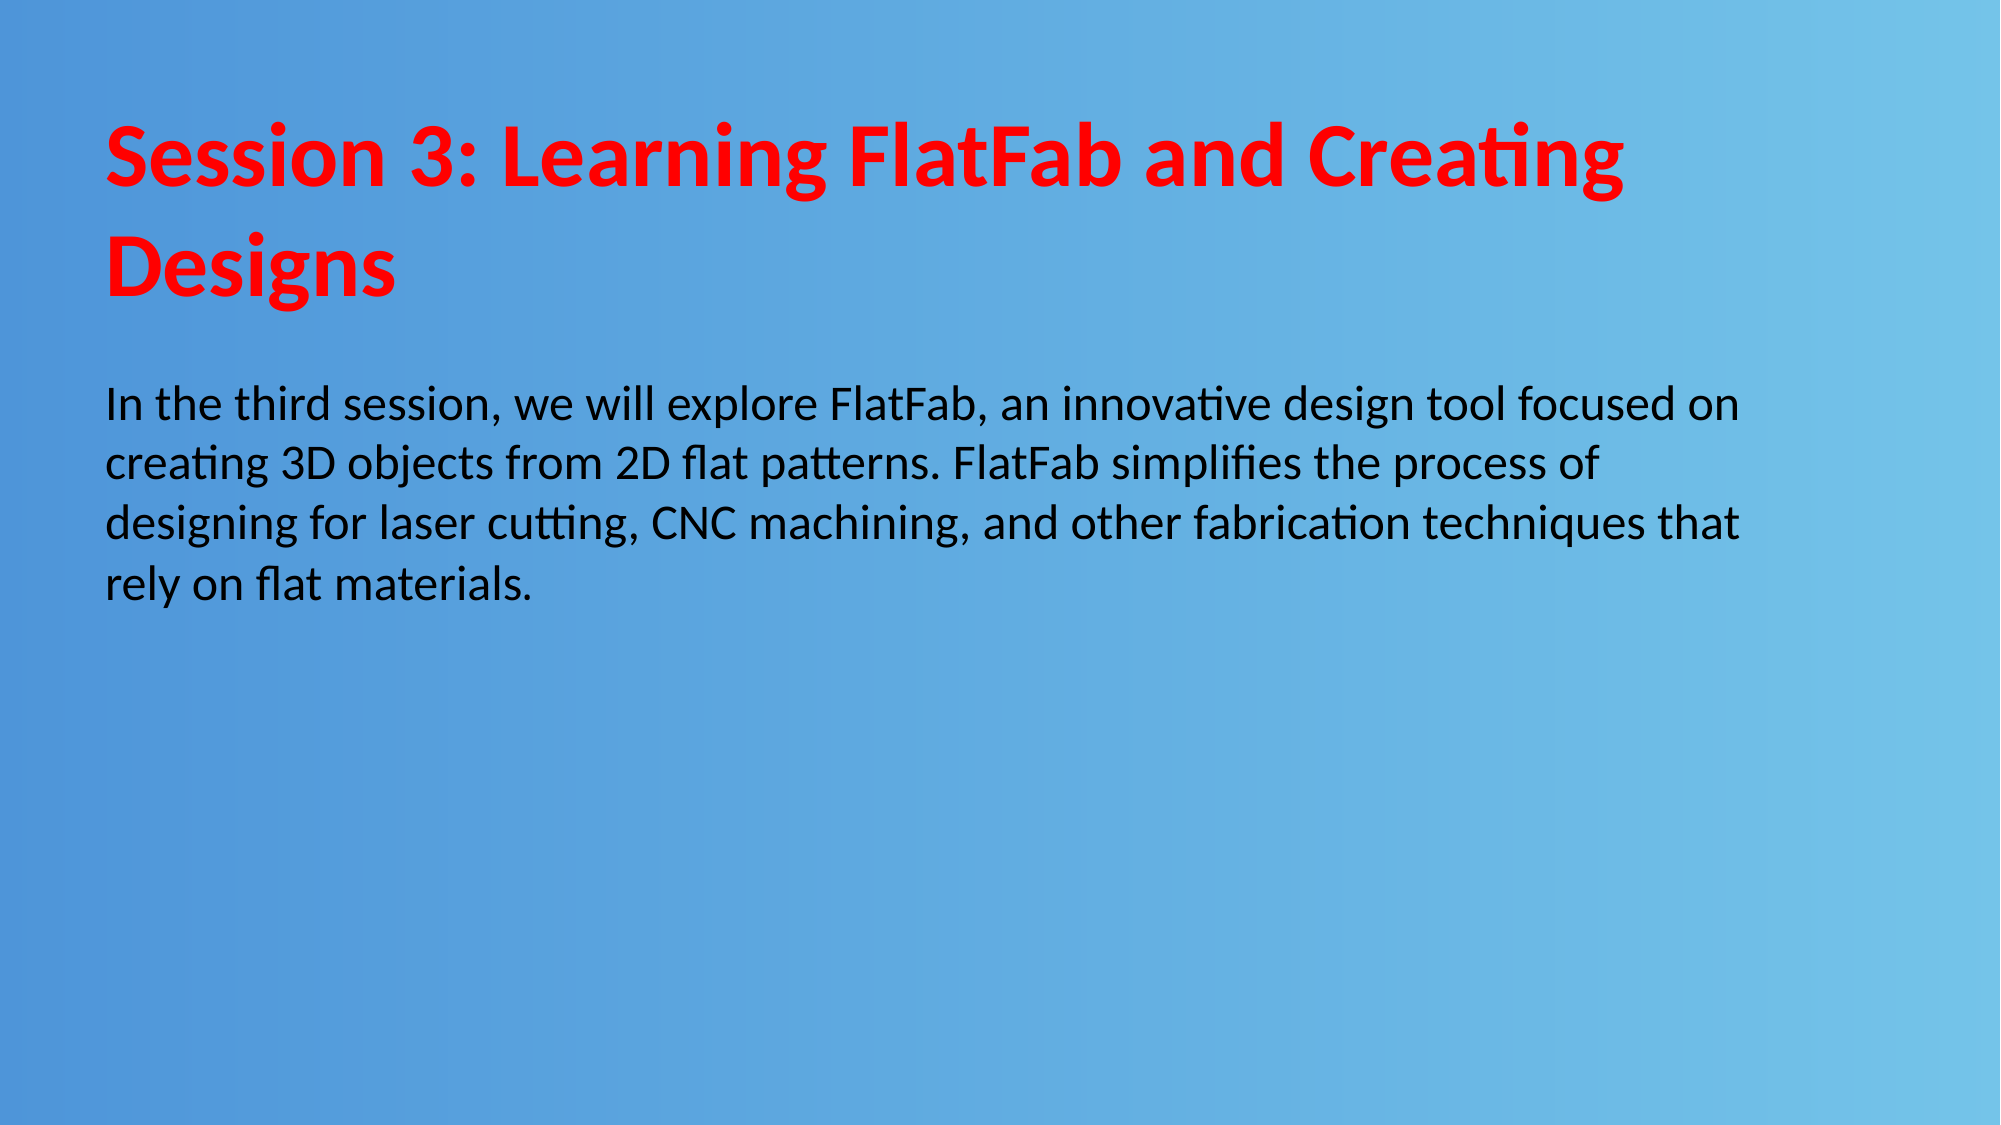

Session 3: Learning FlatFab and Creating Designs
In the third session, we will explore FlatFab, an innovative design tool focused on creating 3D objects from 2D flat patterns. FlatFab simplifies the process of designing for laser cutting, CNC machining, and other fabrication techniques that rely on flat materials.